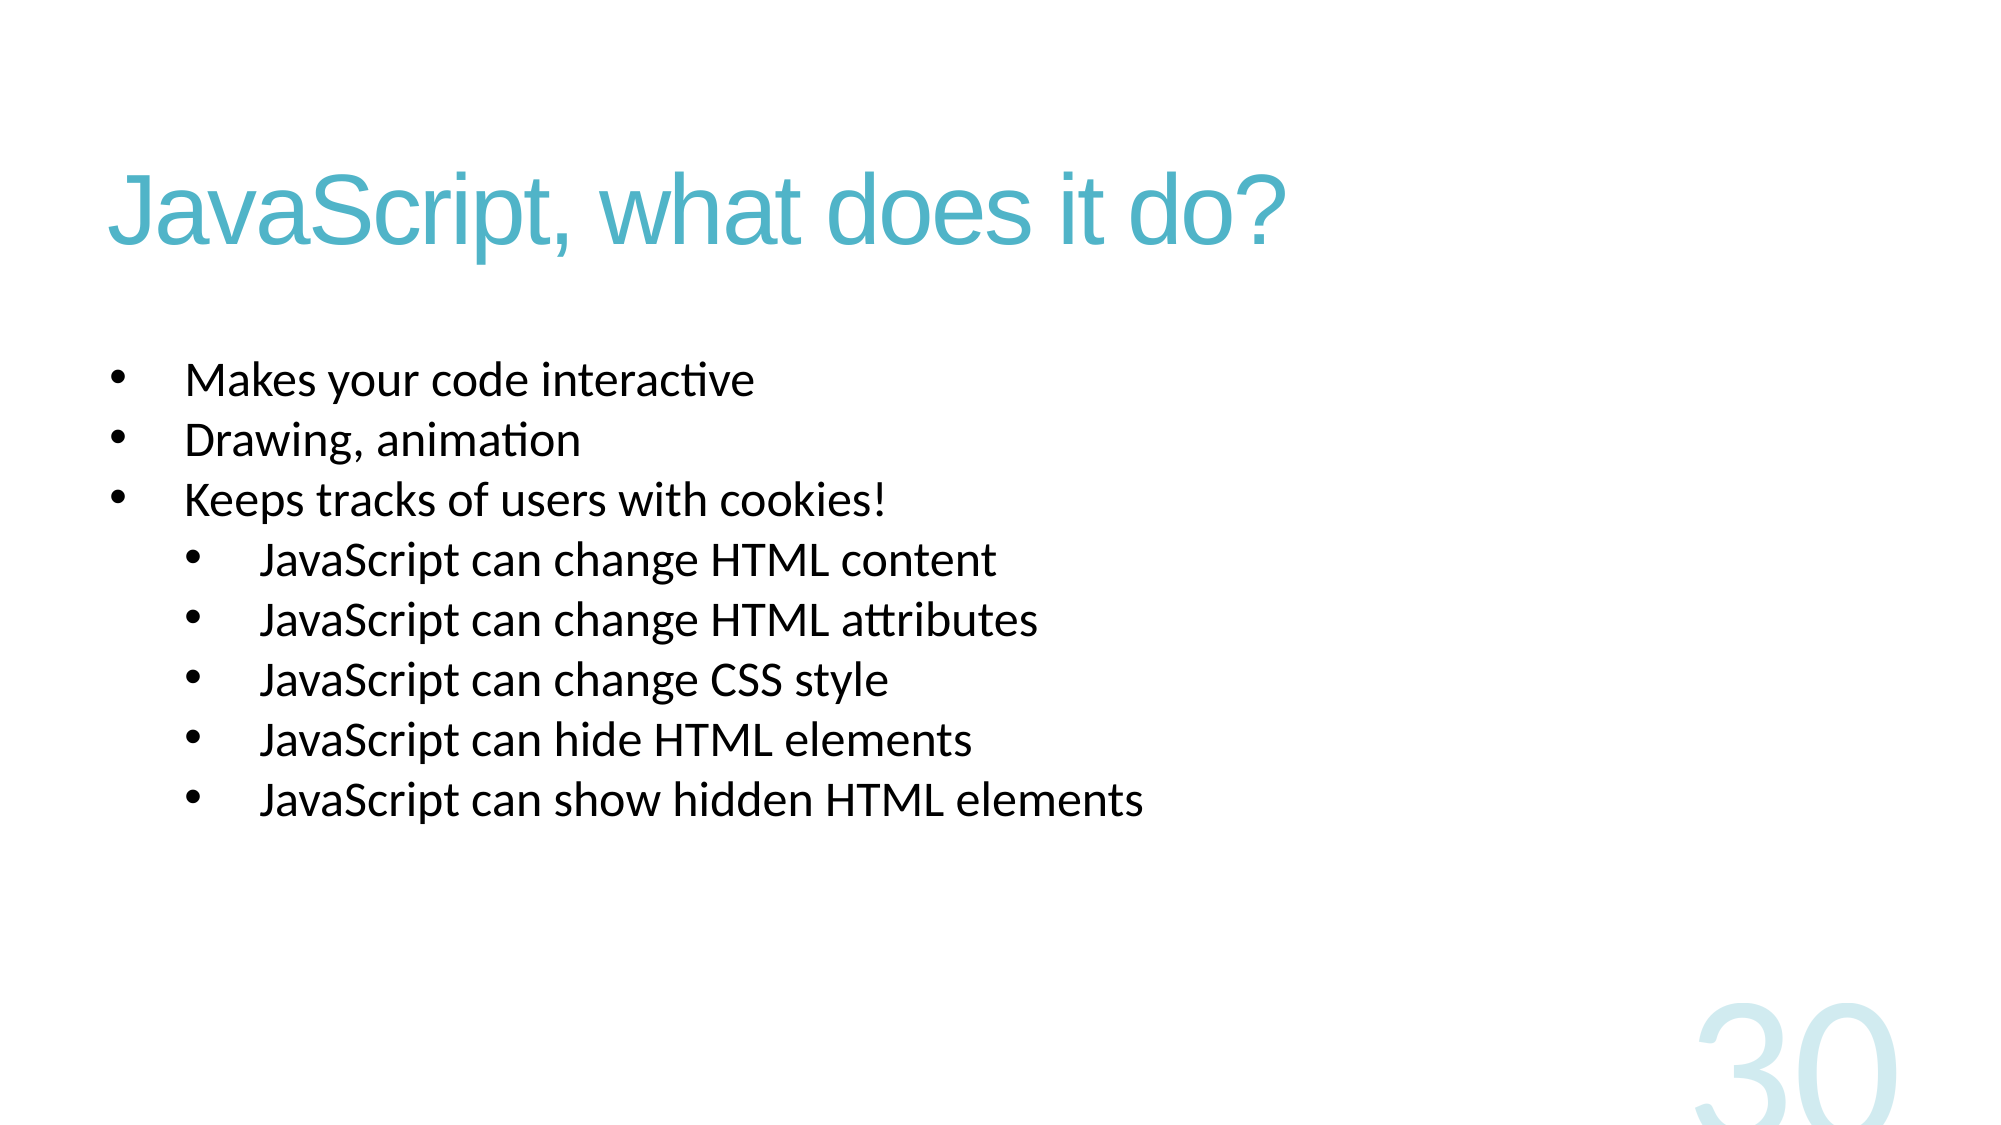

# JavaScript, what does it do?
Makes your code interactive
Drawing, animation
Keeps tracks of users with cookies!
JavaScript can change HTML content
JavaScript can change HTML attributes
JavaScript can change CSS style
JavaScript can hide HTML elements
JavaScript can show hidden HTML elements
30